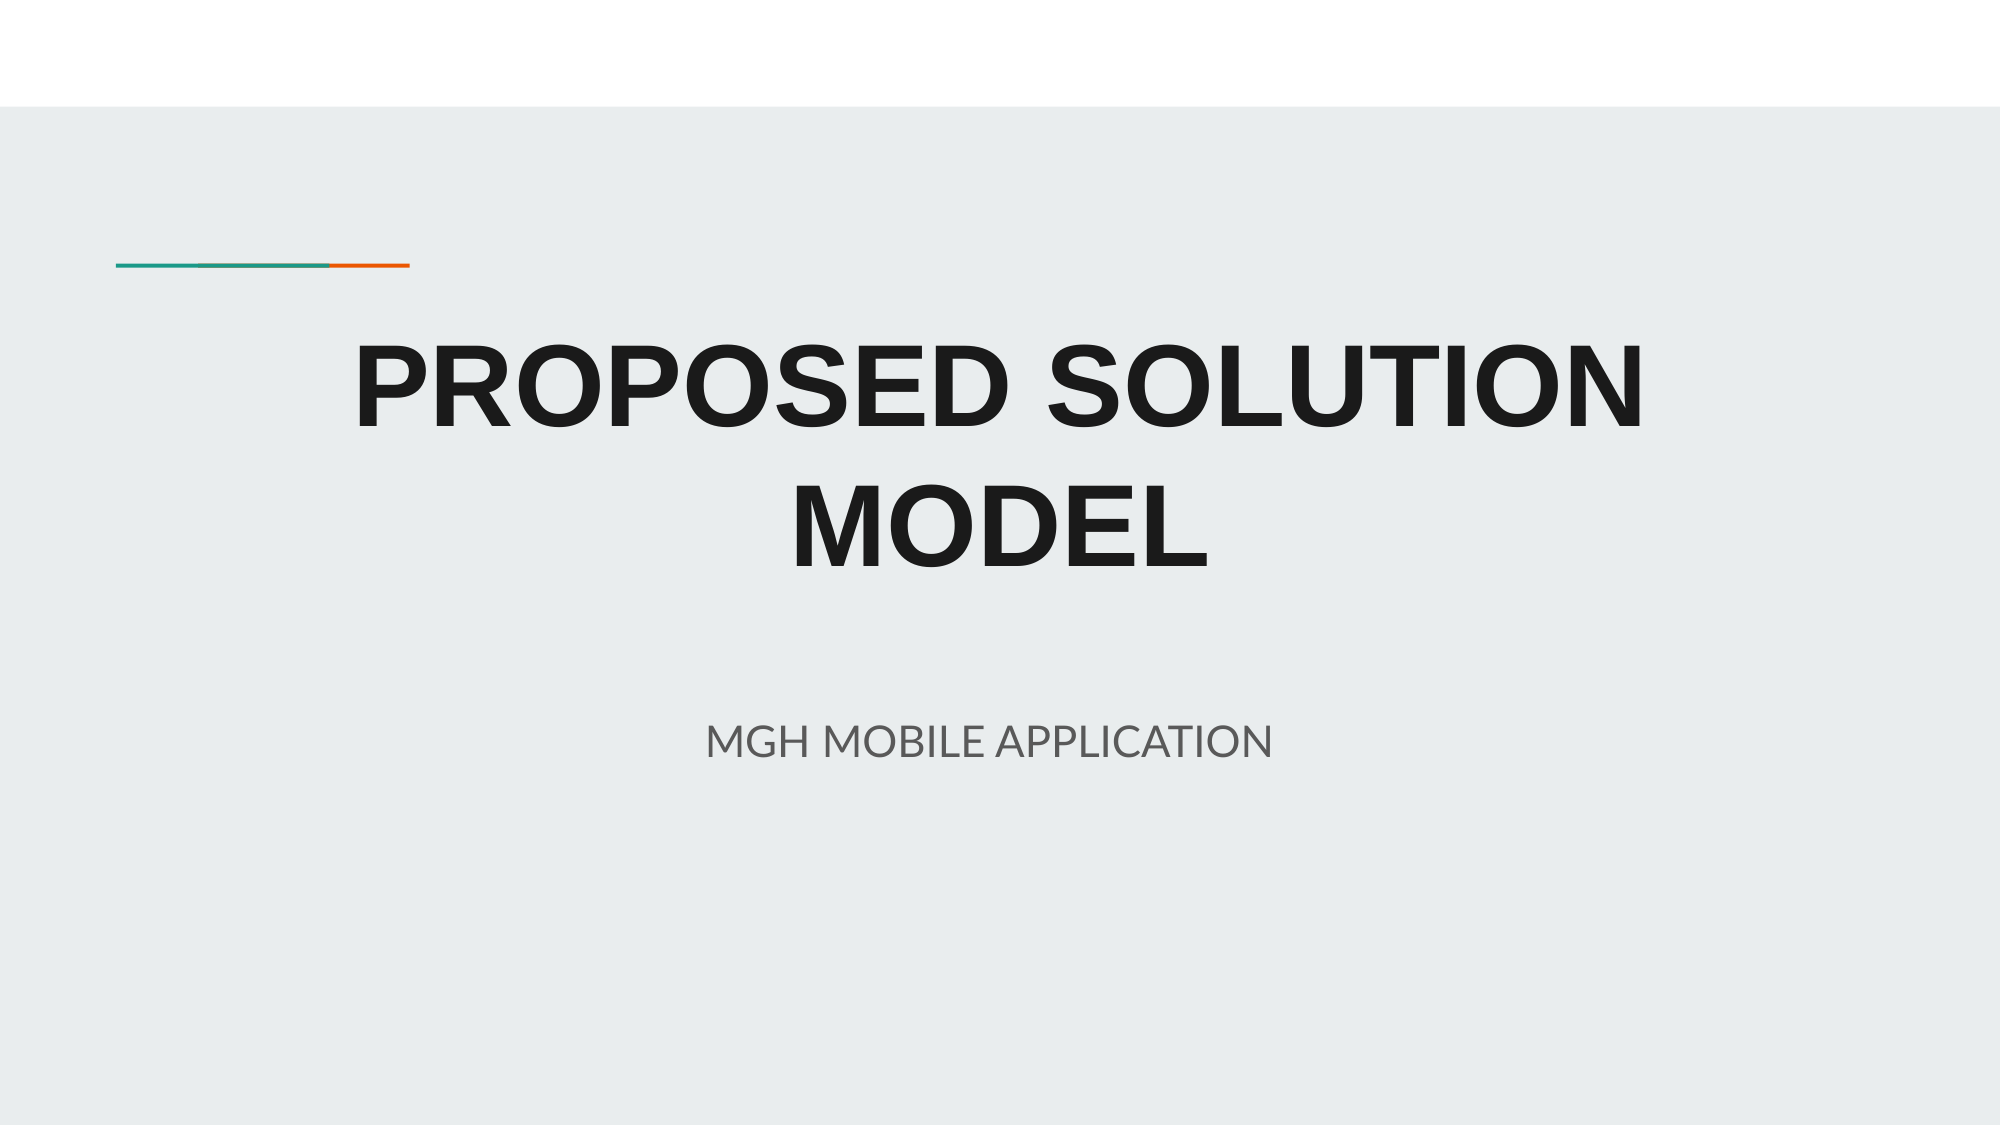

# PROPOSED SOLUTION MODEL
MGH MOBILE APPLICATION